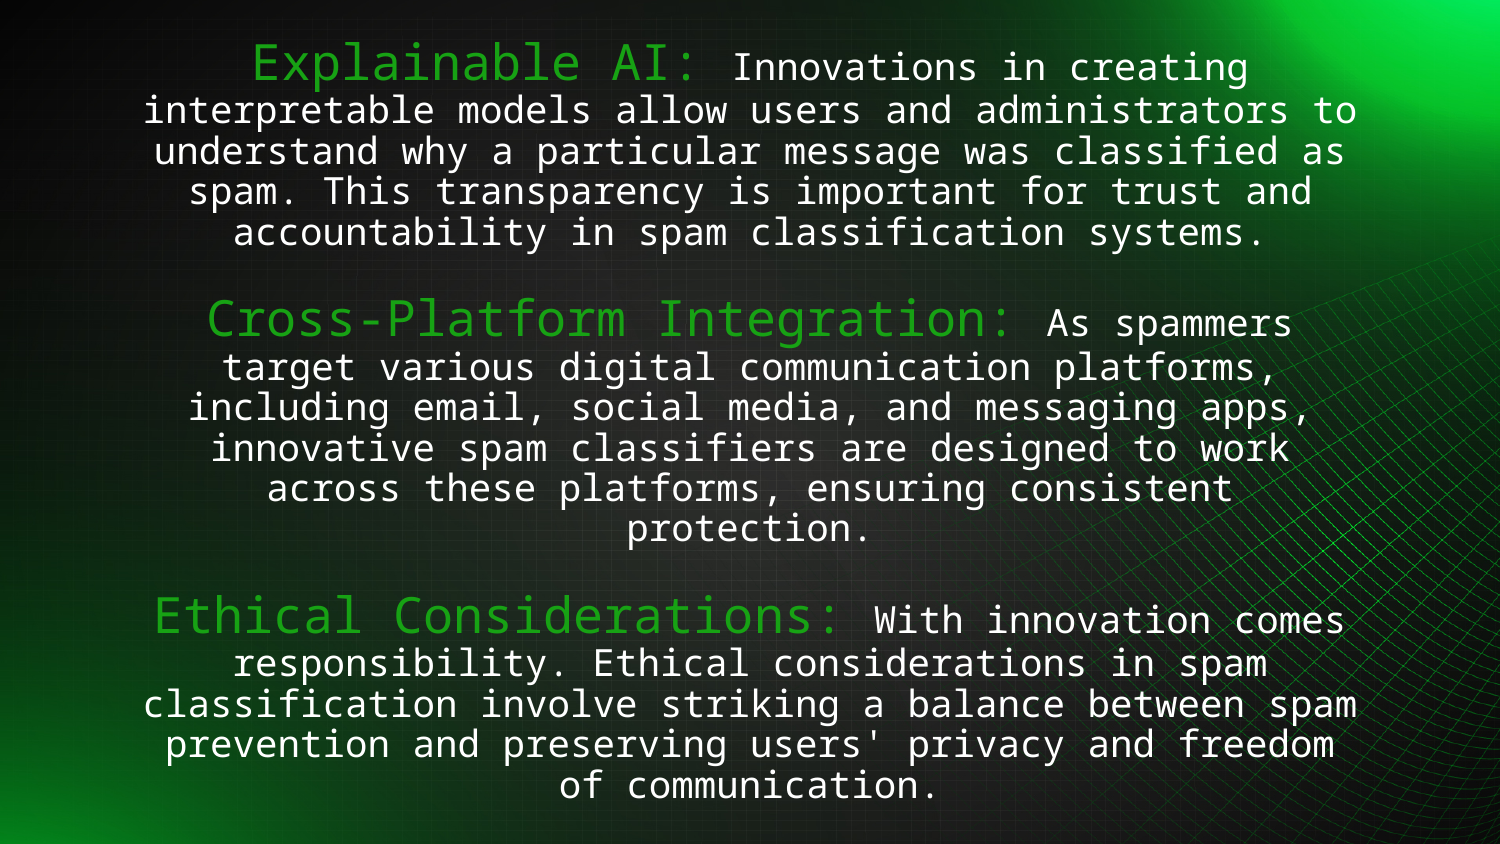

# Explainable AI: Innovations in creating interpretable models allow users and administrators to understand why a particular message was classified as spam. This transparency is important for trust and accountability in spam classification systems. Cross-Platform Integration: As spammers target various digital communication platforms, including email, social media, and messaging apps, innovative spam classifiers are designed to work across these platforms, ensuring consistent protection. Ethical Considerations: With innovation comes responsibility. Ethical considerations in spam classification involve striking a balance between spam prevention and preserving users' privacy and freedom of communication.